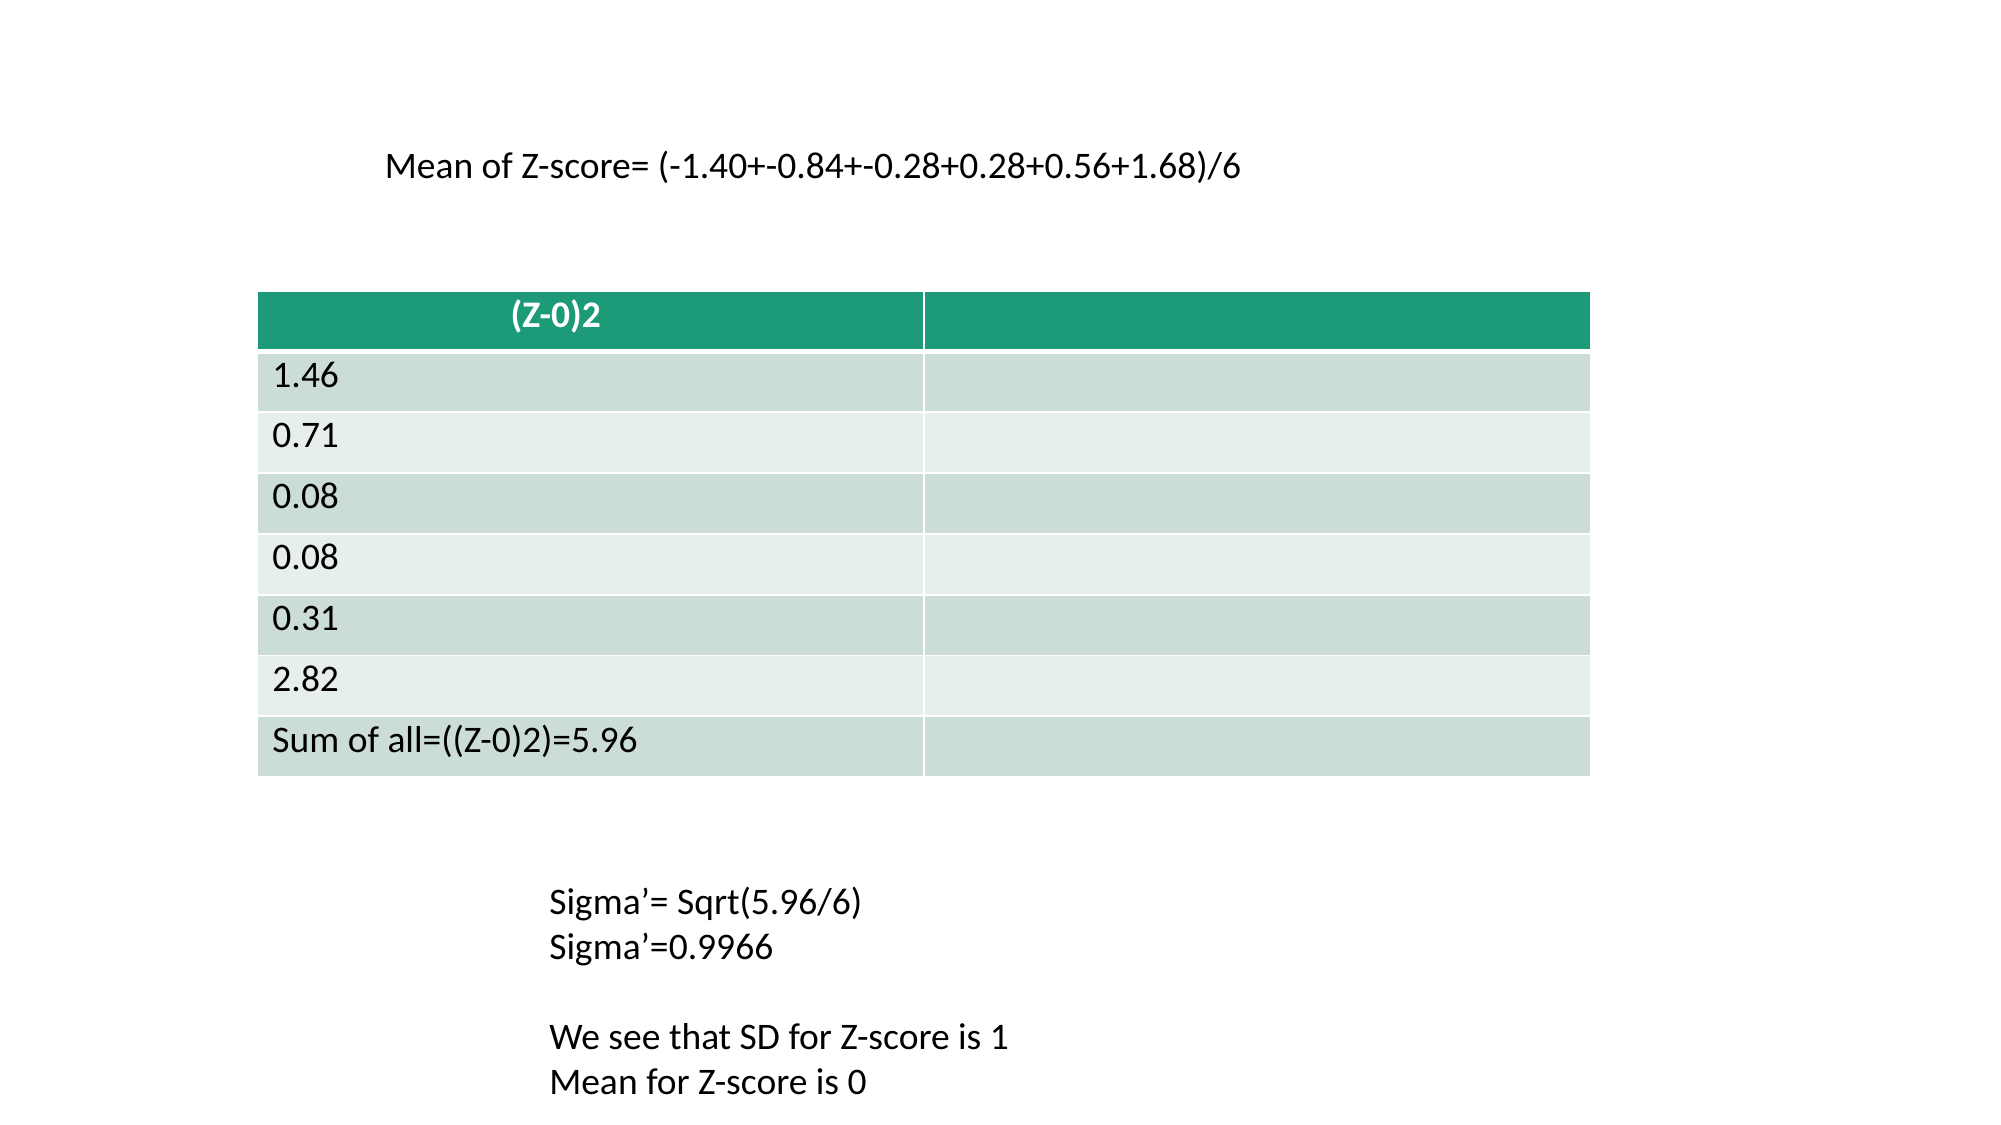

Mean of Z-score= (-1.40+-0.84+-0.28+0.28+0.56+1.68)/6

| (Z-0)2 |  |
| --- | --- |
| 1.46 |  |
| 0.71 |  |
| 0.08 |  |
| 0.08 |  |
| 0.31 |  |
| 2.82 |  |
| Sum of all=((Z-0)2)=5.96 |  |
Sigma’= Sqrt(5.96/6)
Sigma’=0.9966

We see that SD for Z-score is 1
Mean for Z-score is 0